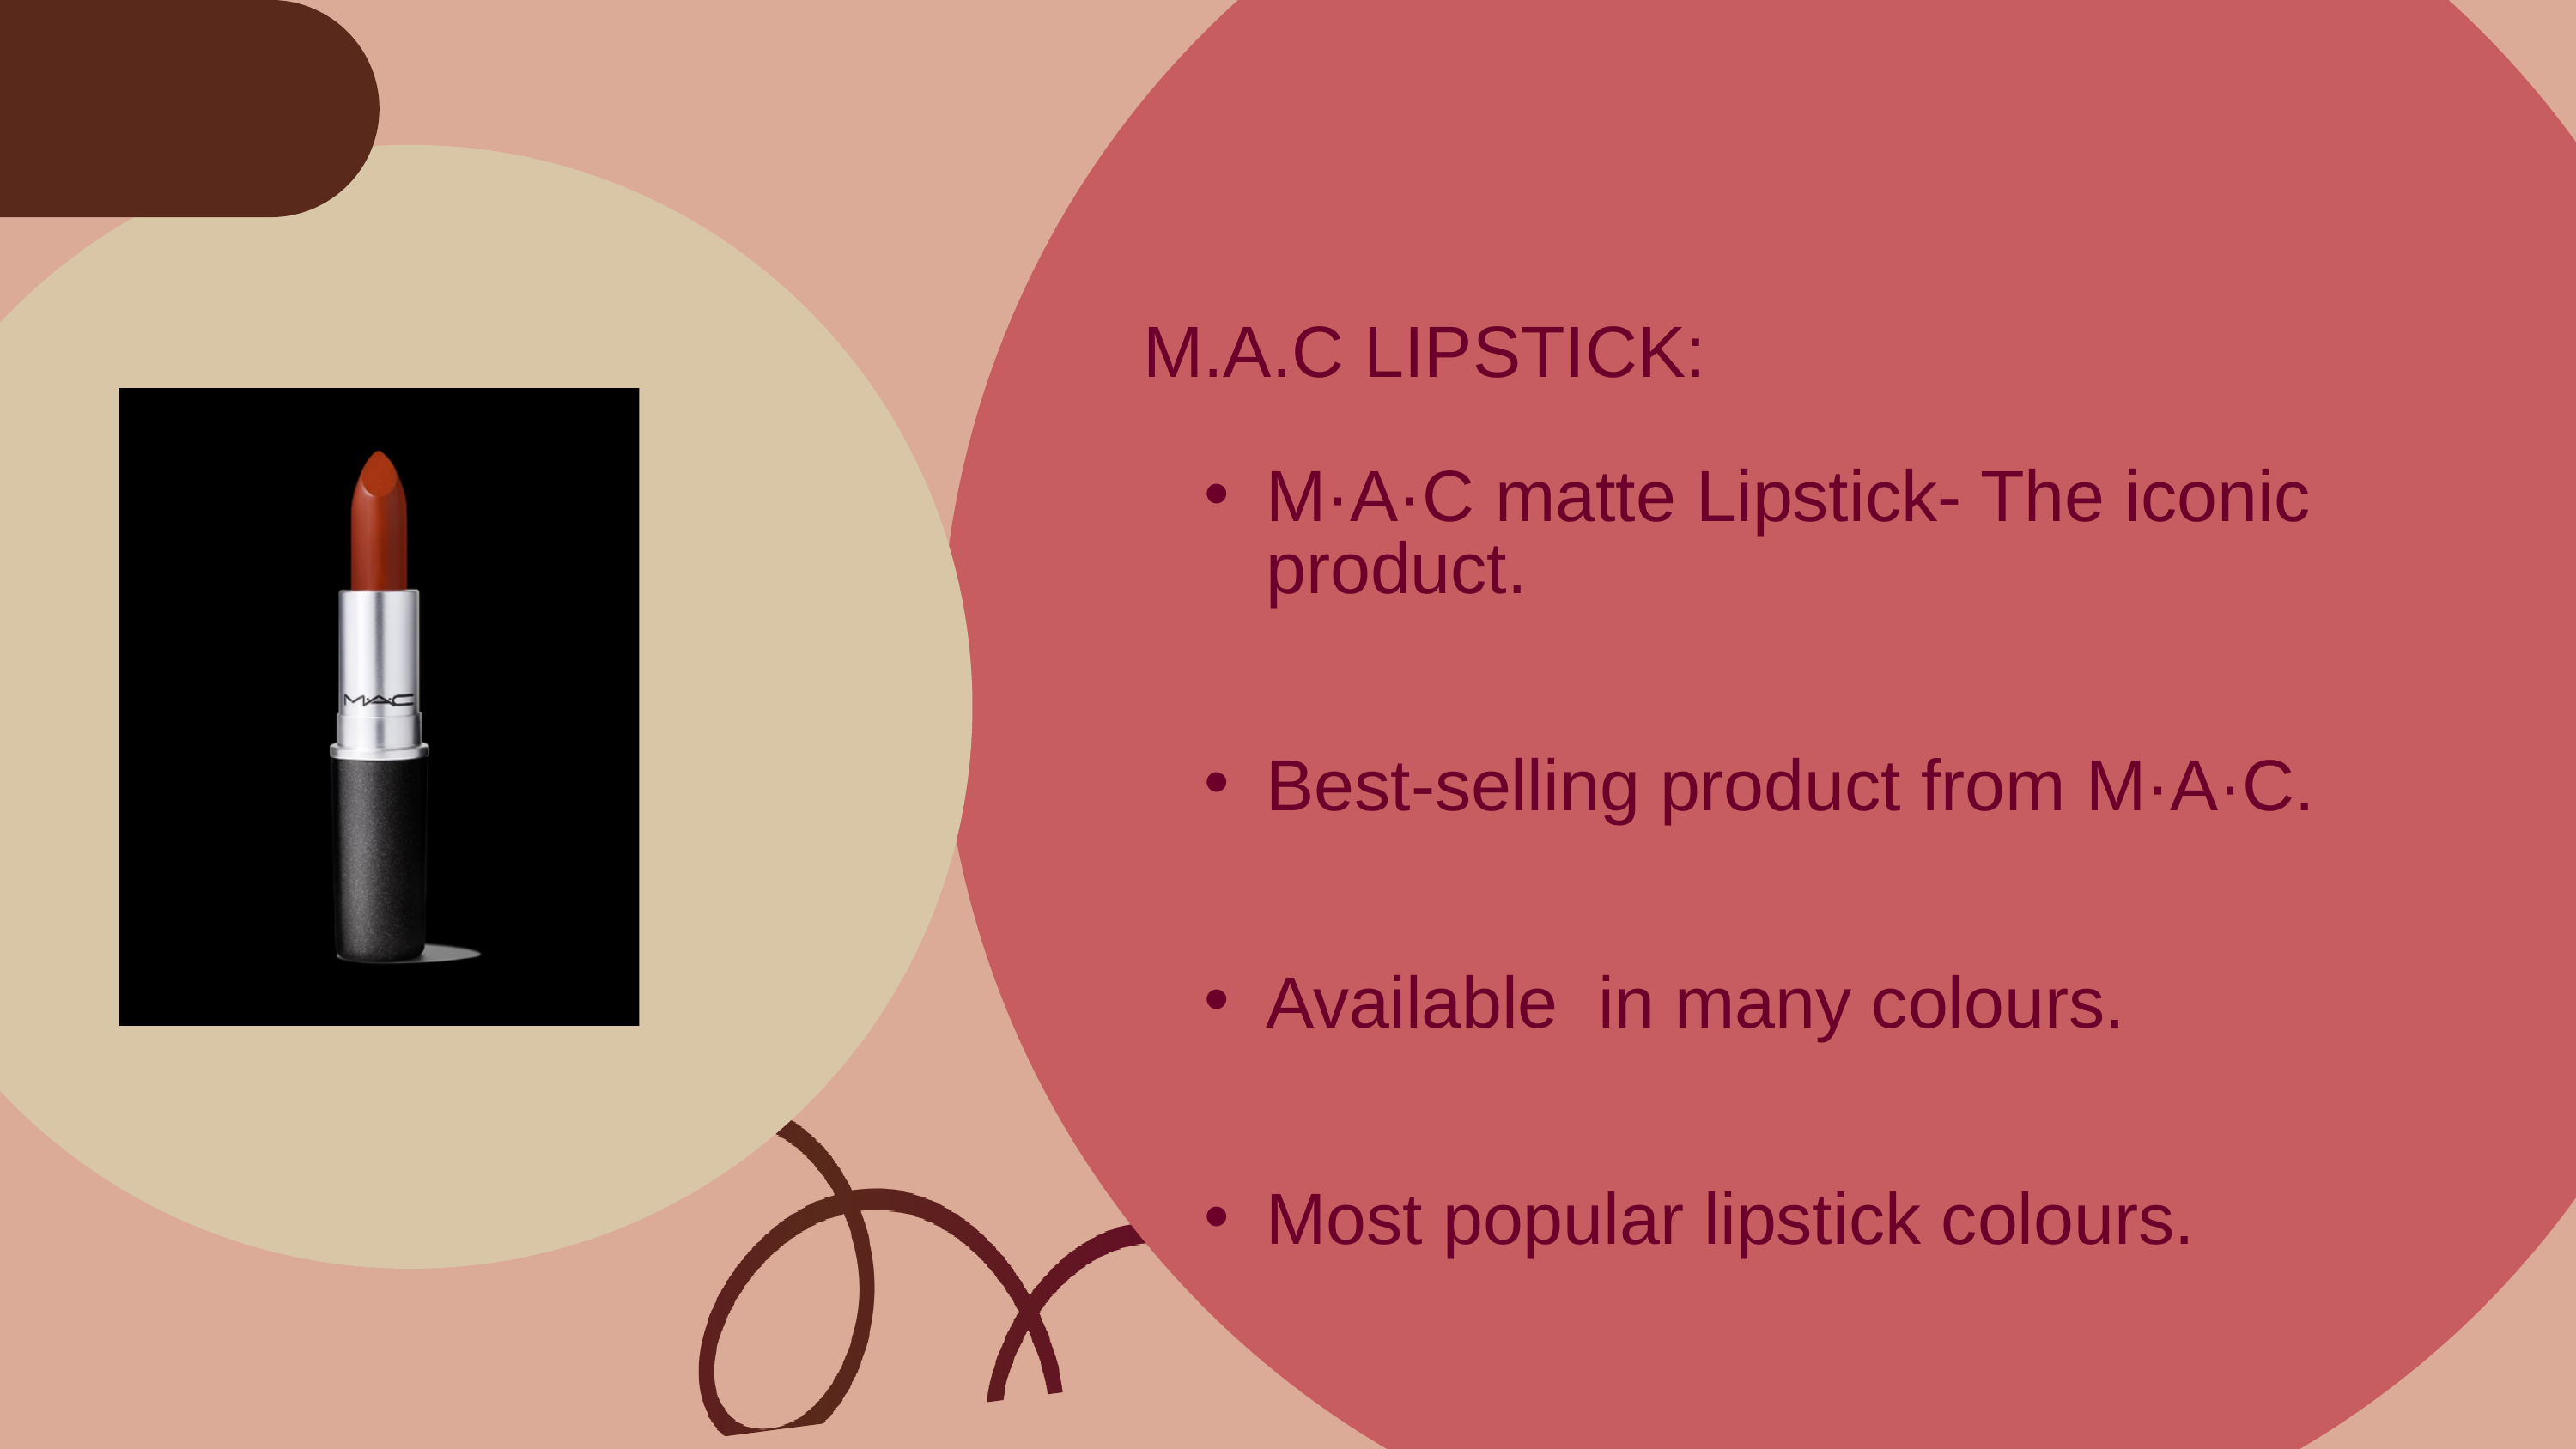

M.A.C LIPSTICK:

M·A·C matte Lipstick- The iconic product.

Best-selling product from M·A·C.

Available  in many colours.

Most popular lipstick colours.